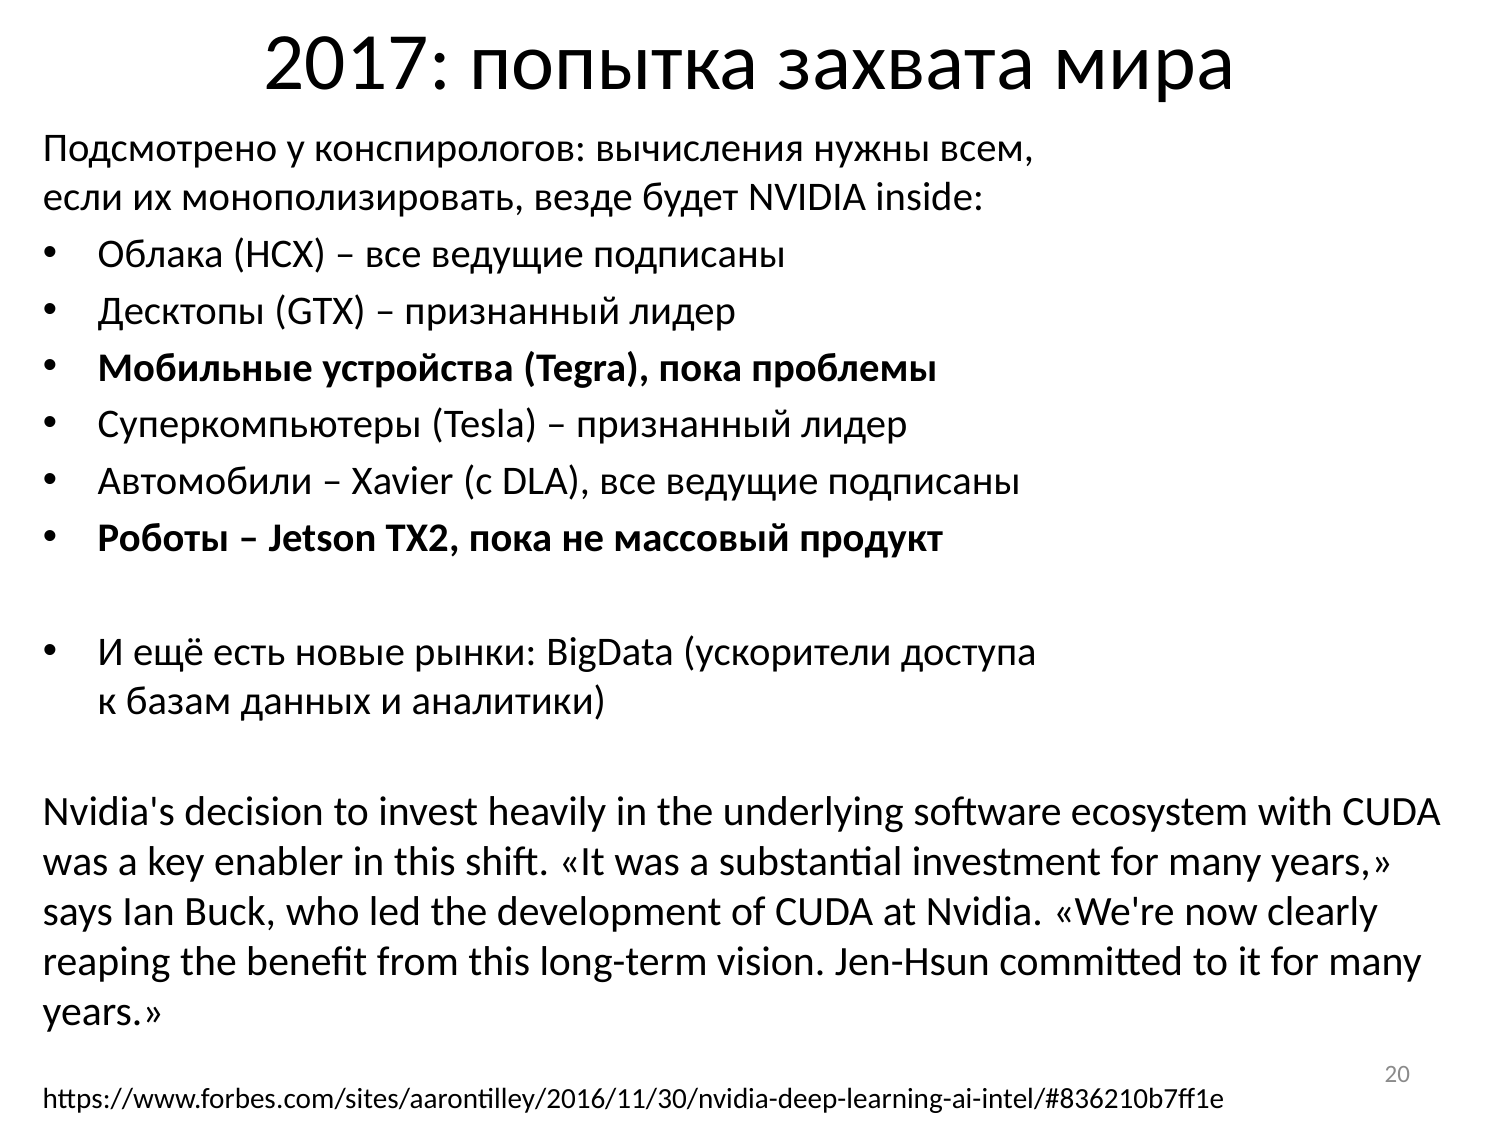

# 2017: попытка захвата мира
Подсмотрено у конспирологов: вычисления нужны всем, если их монополизировать, везде будет NVIDIA inside:
Облака (HCX) – все ведущие подписаны
Десктопы (GTX) – признанный лидер
Мобильные устройства (Tegra), пока проблемы
Суперкомпьютеры (Tesla) – признанный лидер
Автомобили – Xavier (с DLA), все ведущие подписаны
Роботы – Jetson TX2, пока не массовый продукт

И ещё есть новые рынки: BigData (ускорители доступа к базам данных и аналитики)
Nvidia's decision to invest heavily in the underlying software ecosystem with CUDA was a key enabler in this shift. «It was a substantial investment for many years,» says Ian Buck, who led the development of CUDA at Nvidia. «We're now clearly reaping the benefit from this long-term vision. Jen-Hsun committed to it for many years.»

https://www.forbes.com/sites/aarontilley/2016/11/30/nvidia-deep-learning-ai-intel/#836210b7ff1e
20